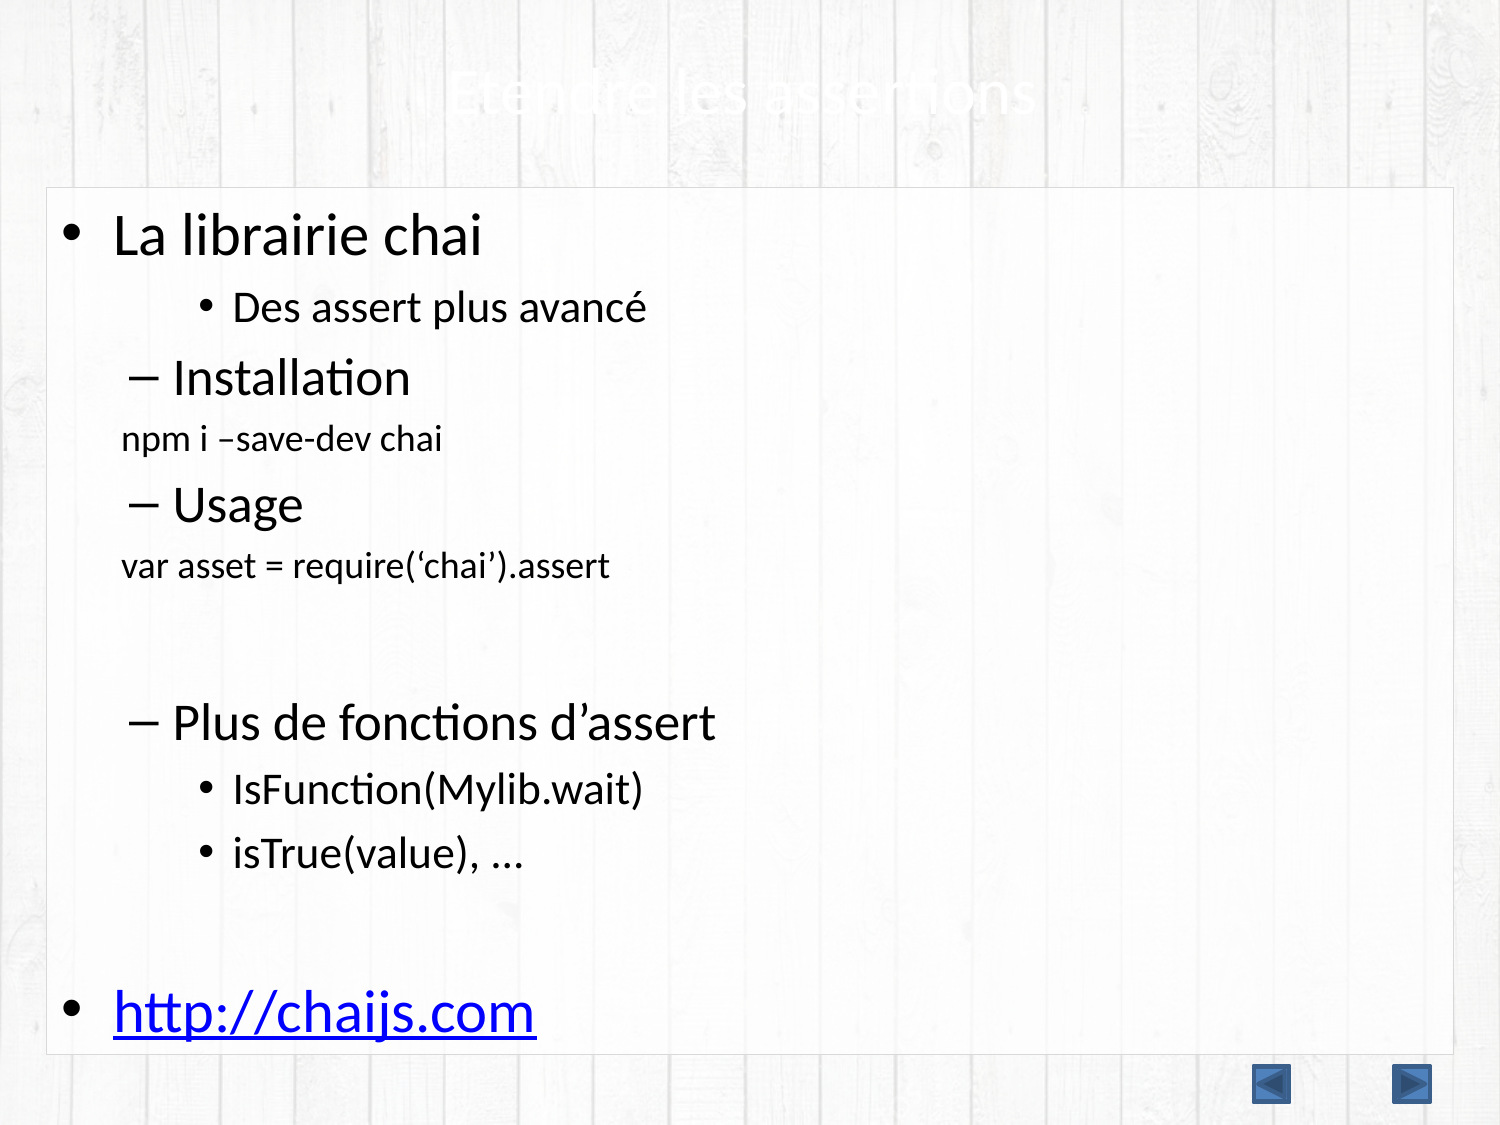

# Etendre les assertions
La librairie chai
Des assert plus avancé
Installation
npm i –save-dev chai
Usage
var asset = require(‘chai’).assert

Plus de fonctions d’assert
IsFunction(Mylib.wait)
isTrue(value), ...

http://chaijs.com